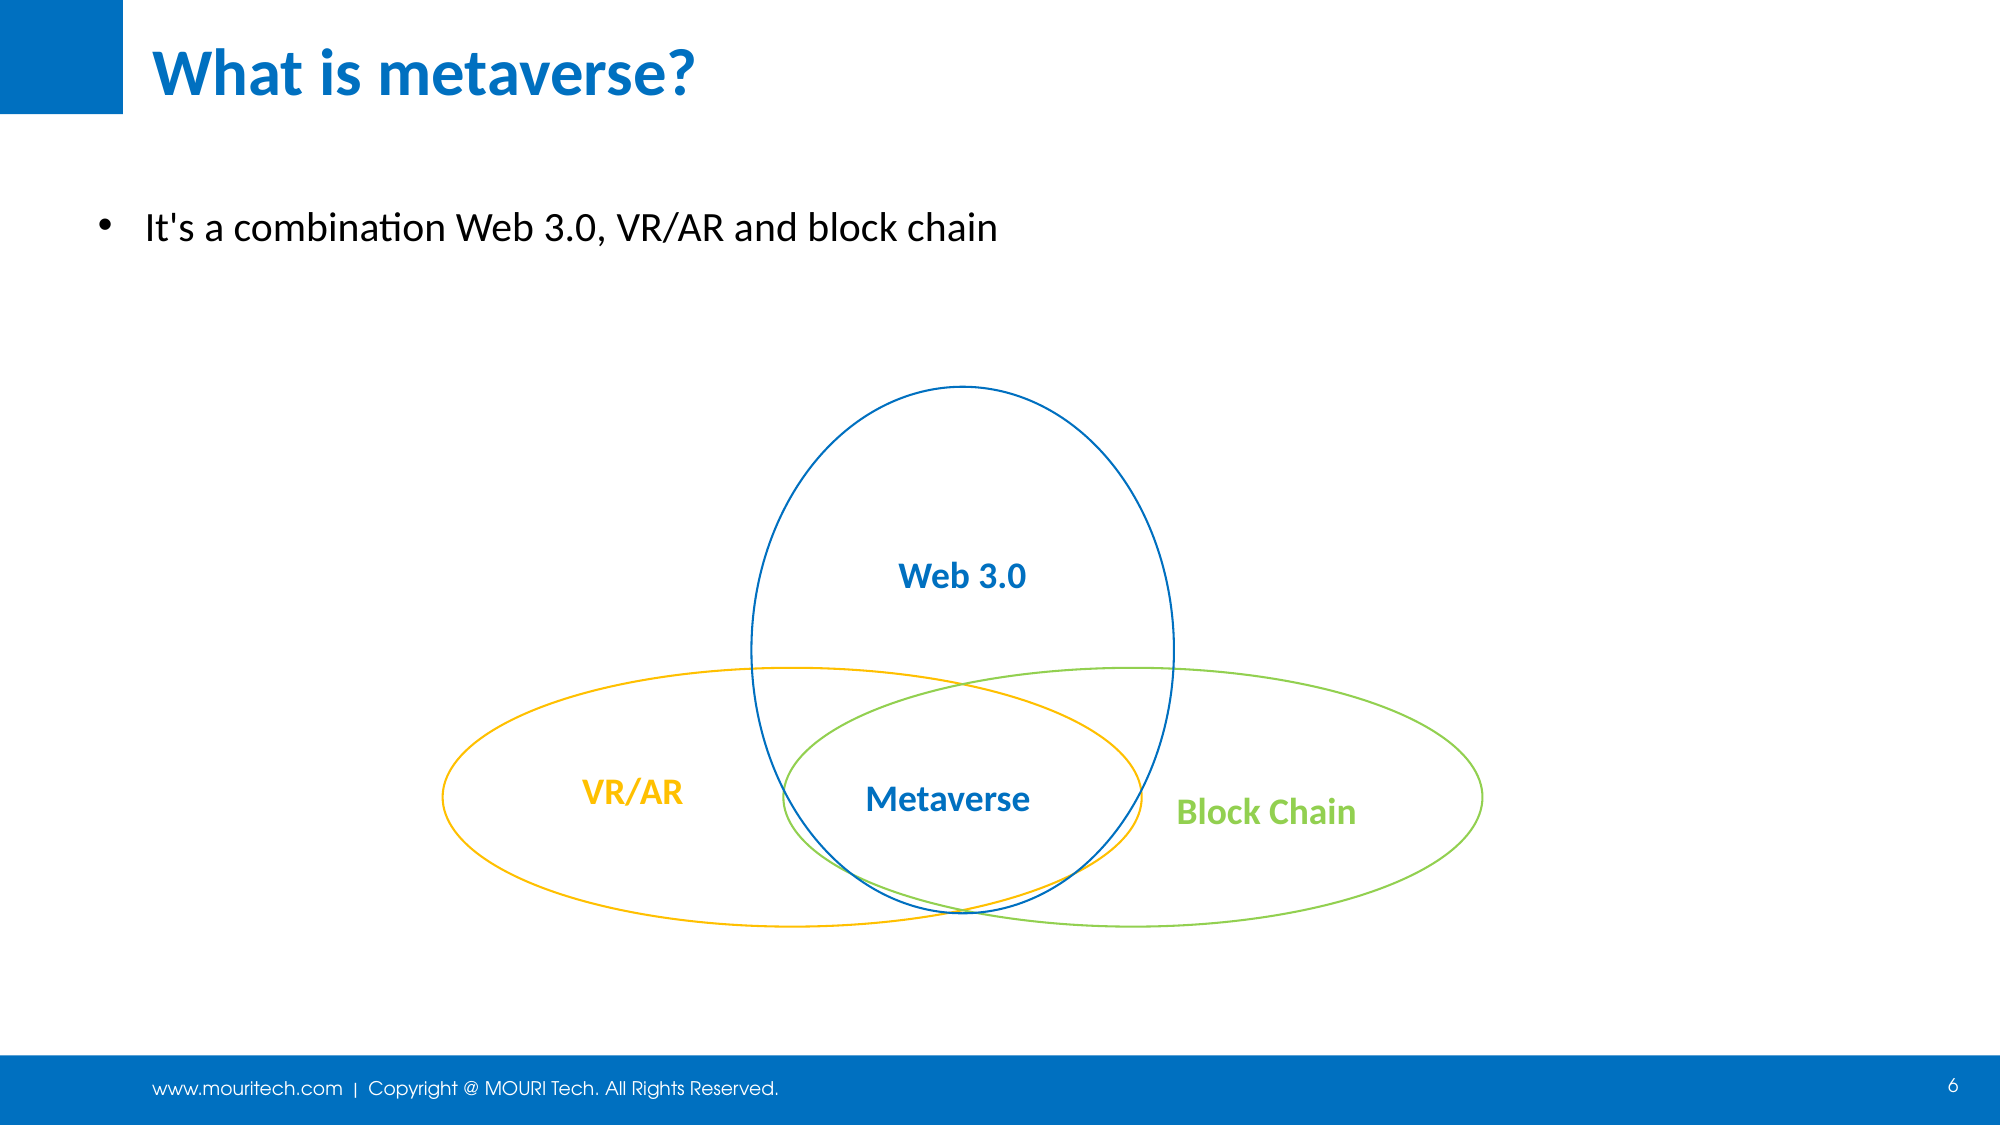

# What is metaverse?
It's a combination Web 3.0, VR/AR and block chain

Web 3.0

VR/AR
Metaverse
Block Chain